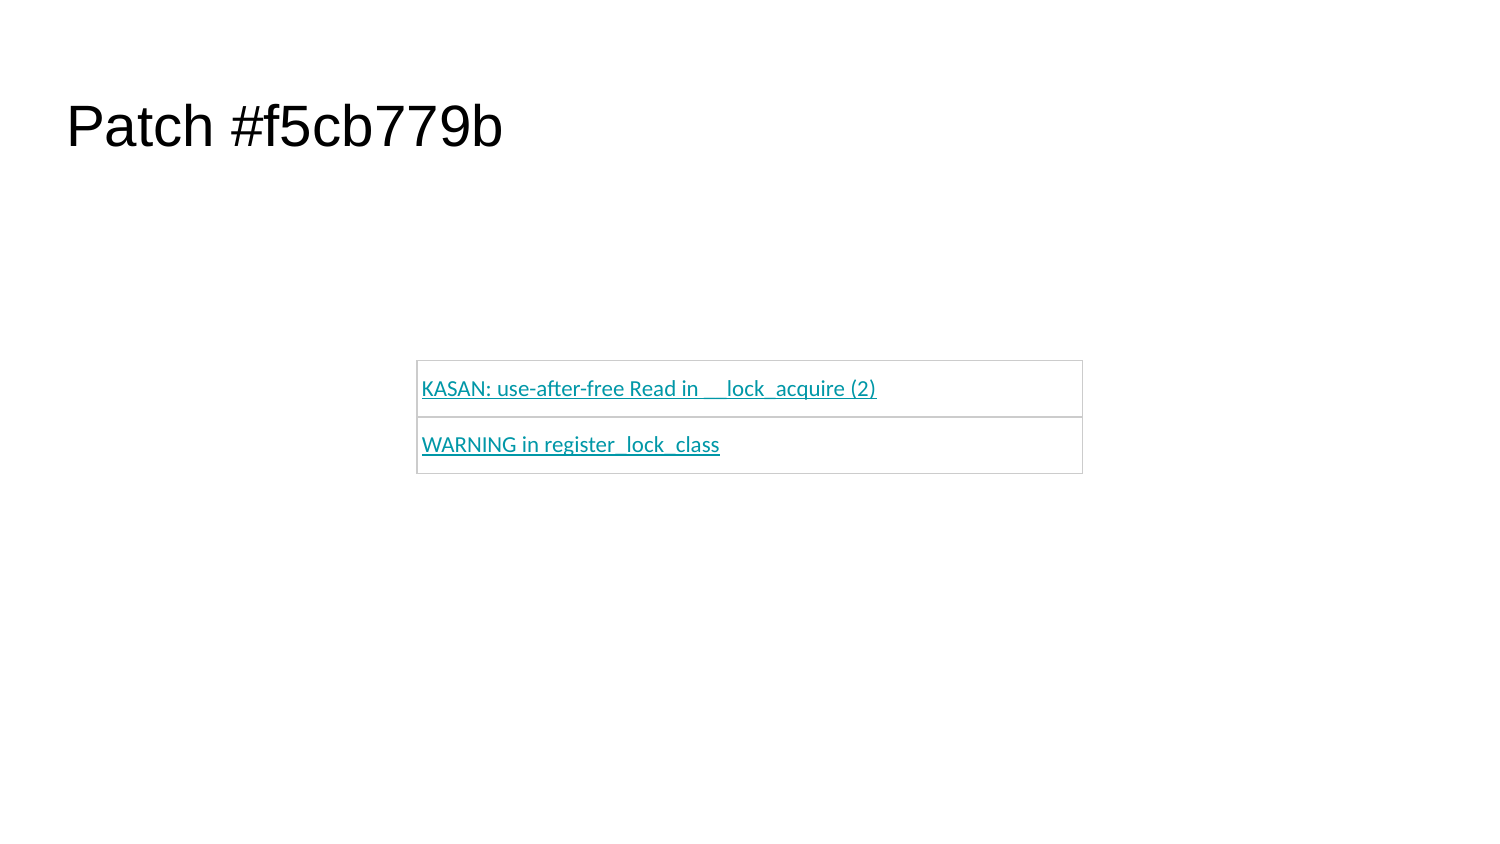

# Patch #f5cb779b
| KASAN: use-after-free Read in \_\_lock\_acquire (2) |
| --- |
| WARNING in register\_lock\_class |